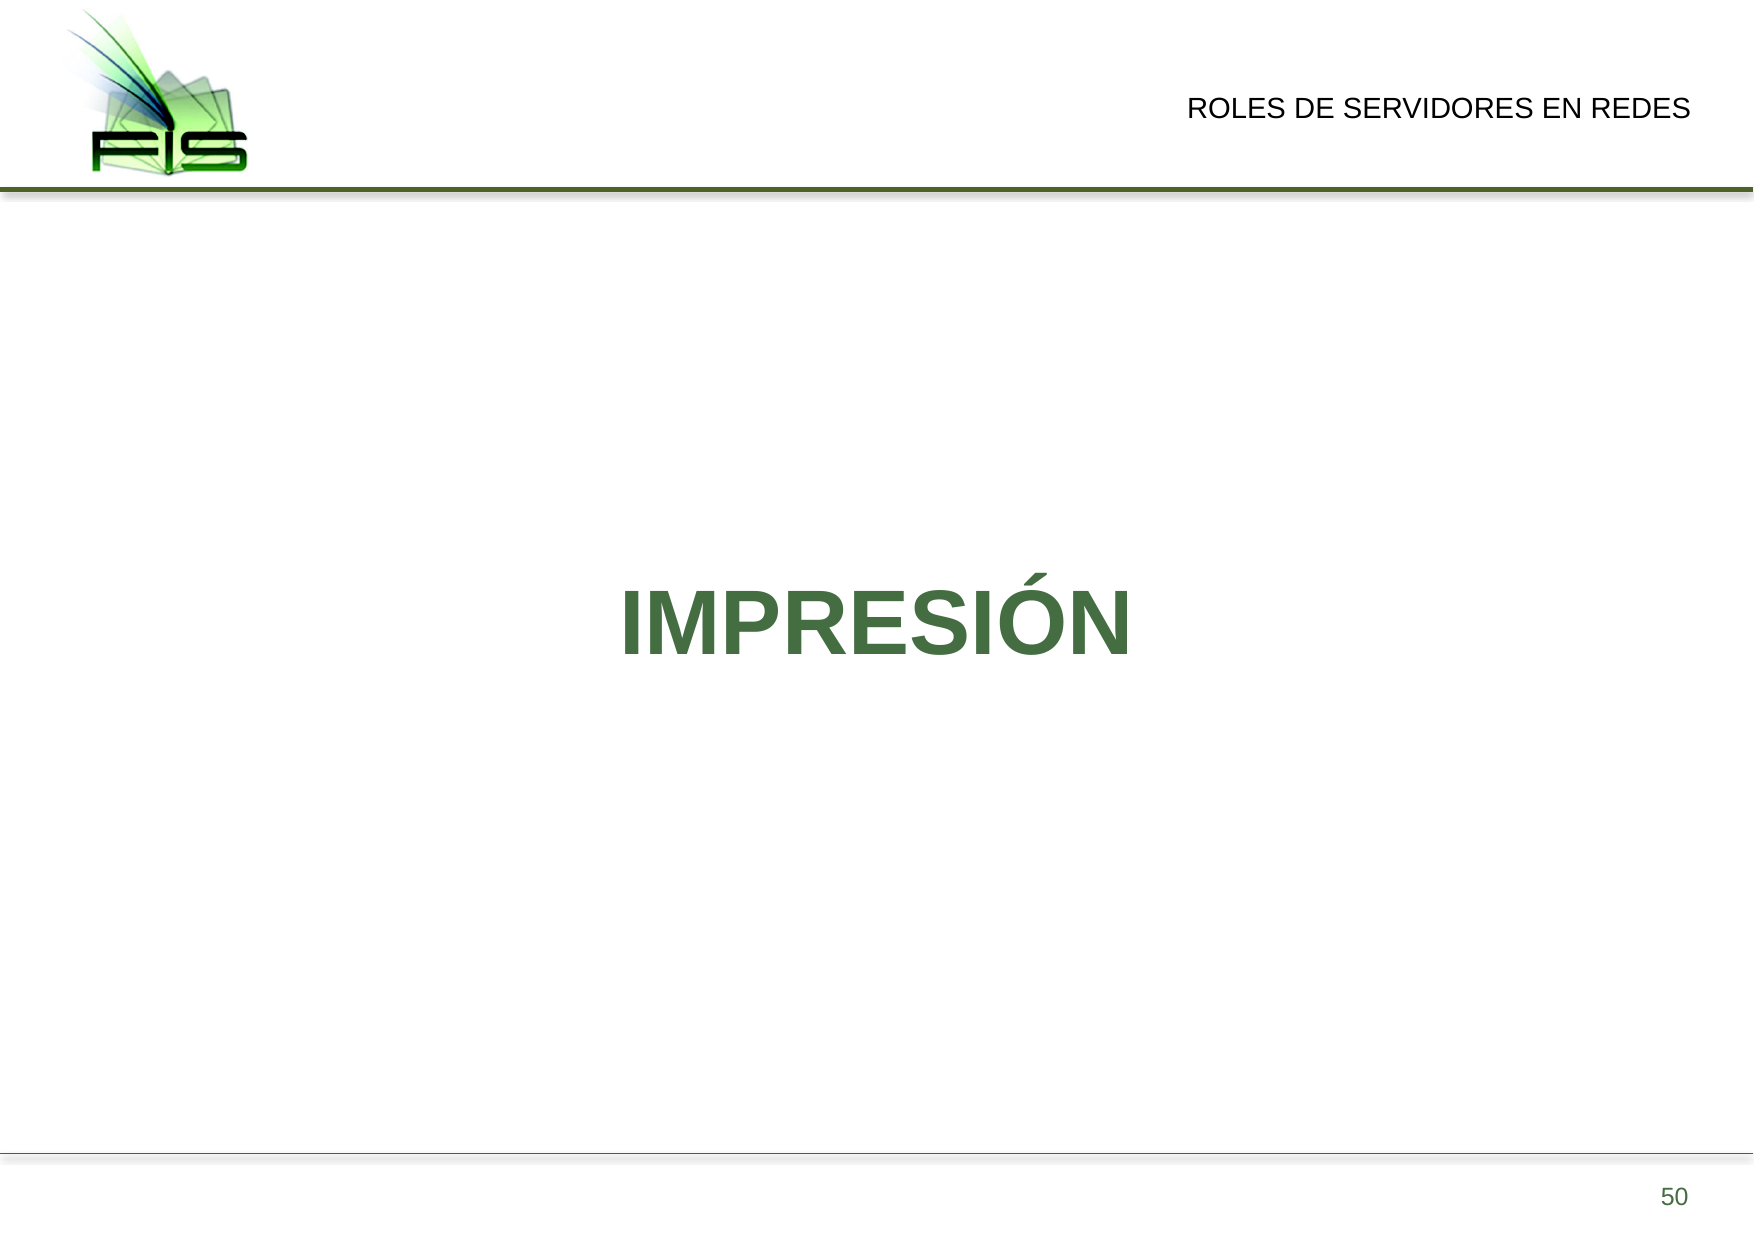

ROLES DE SERVIDORES EN REDES

# IMPRESIÓN
50